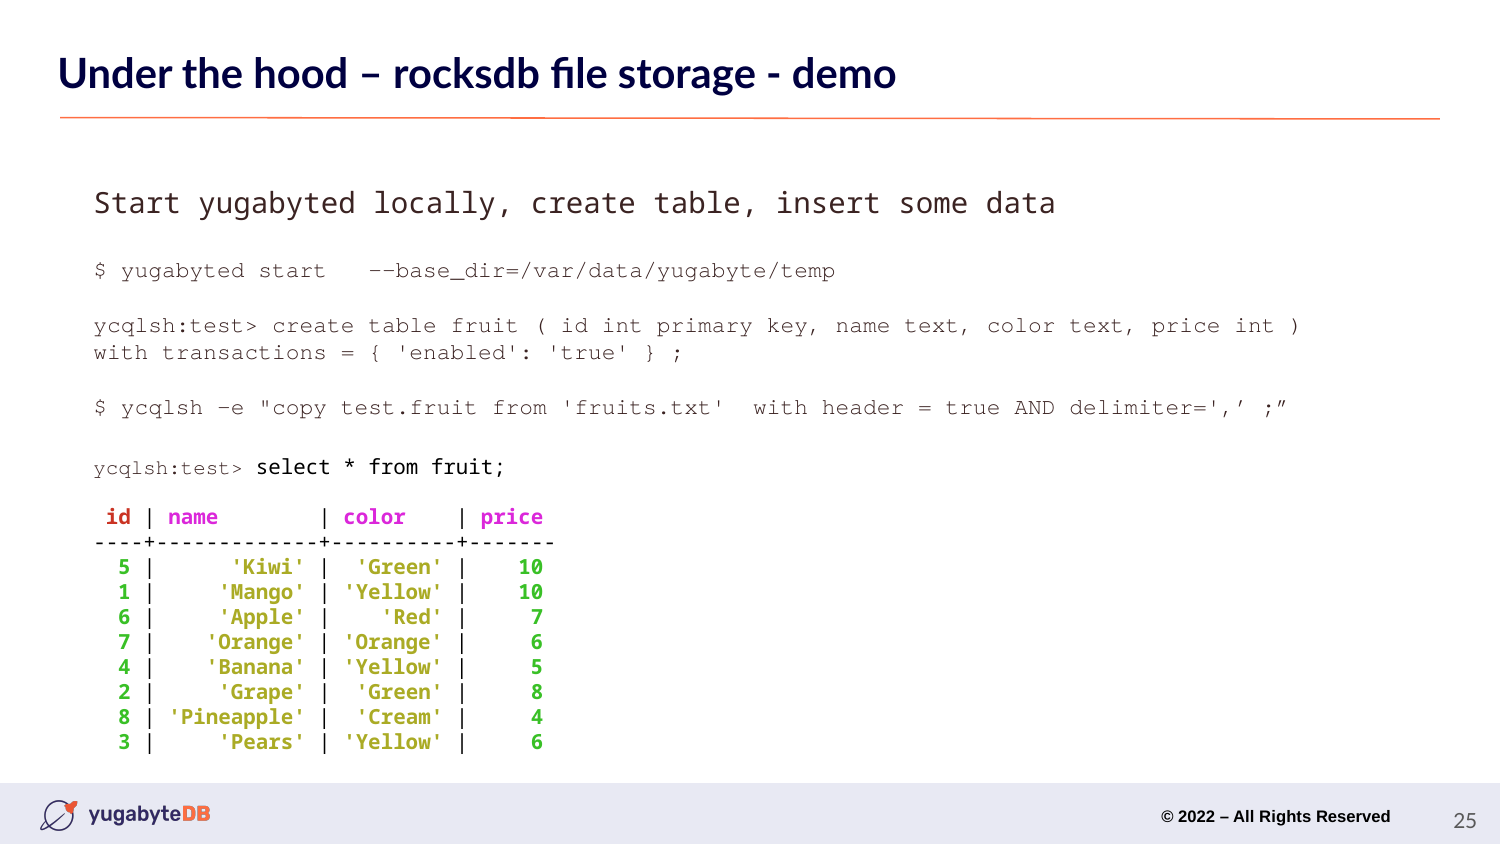

# Under the hood – rocksdb file storage - demo
Start yugabyted locally, create table, insert some data

$ yugabyted start   --base_dir=/var/data/yugabyte/temp

ycqlsh:test> create table fruit ( id int primary key, name text, color text, price int ) with transactions = { 'enabled': 'true' } ;

$ ycqlsh -e "copy test.fruit from 'fruits.txt'  with header = true AND delimiter=',’ ;”

ycqlsh:test> select * from fruit;
 id | name        | color    | price
----+-------------+----------+-------
  5 |      'Kiwi' |  'Green' |    10
  1 |     'Mango' | 'Yellow' |    10
  6 |     'Apple' |    'Red' |     7
  7 |    'Orange' | 'Orange' |     6
  4 |    'Banana' | 'Yellow' |     5
  2 |     'Grape' |  'Green' |     8
  8 | 'Pineapple' |  'Cream' |     4
  3 |     'Pears' | 'Yellow' |     6

25